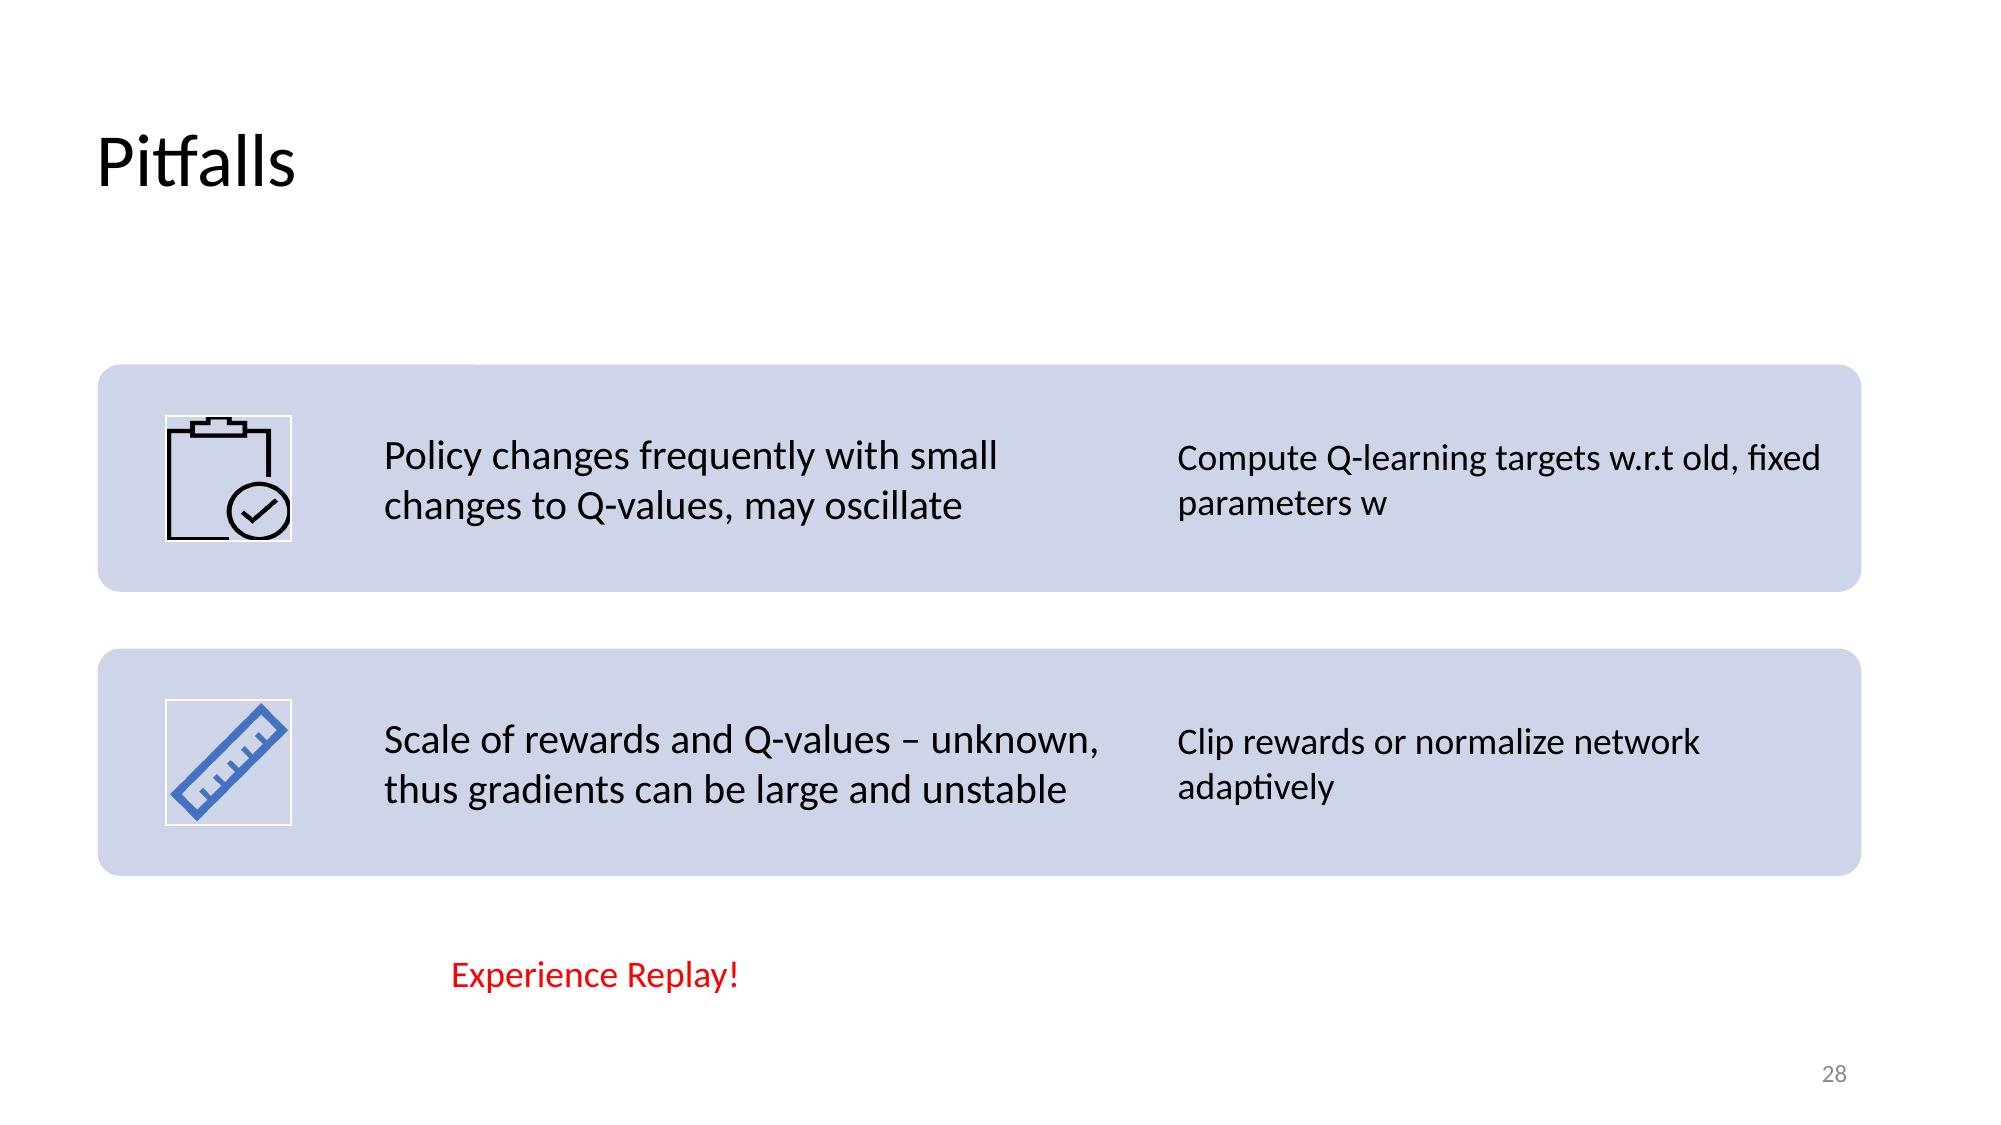

# Pitfalls
Policy changes frequently with small changes to Q-values, may oscillate
Compute Q-learning targets w.r.t old, fixed parameters w
Scale of rewards and Q-values – unknown, thus gradients can be large and unstable
Clip rewards or normalize network adaptively
Experience Replay!
28